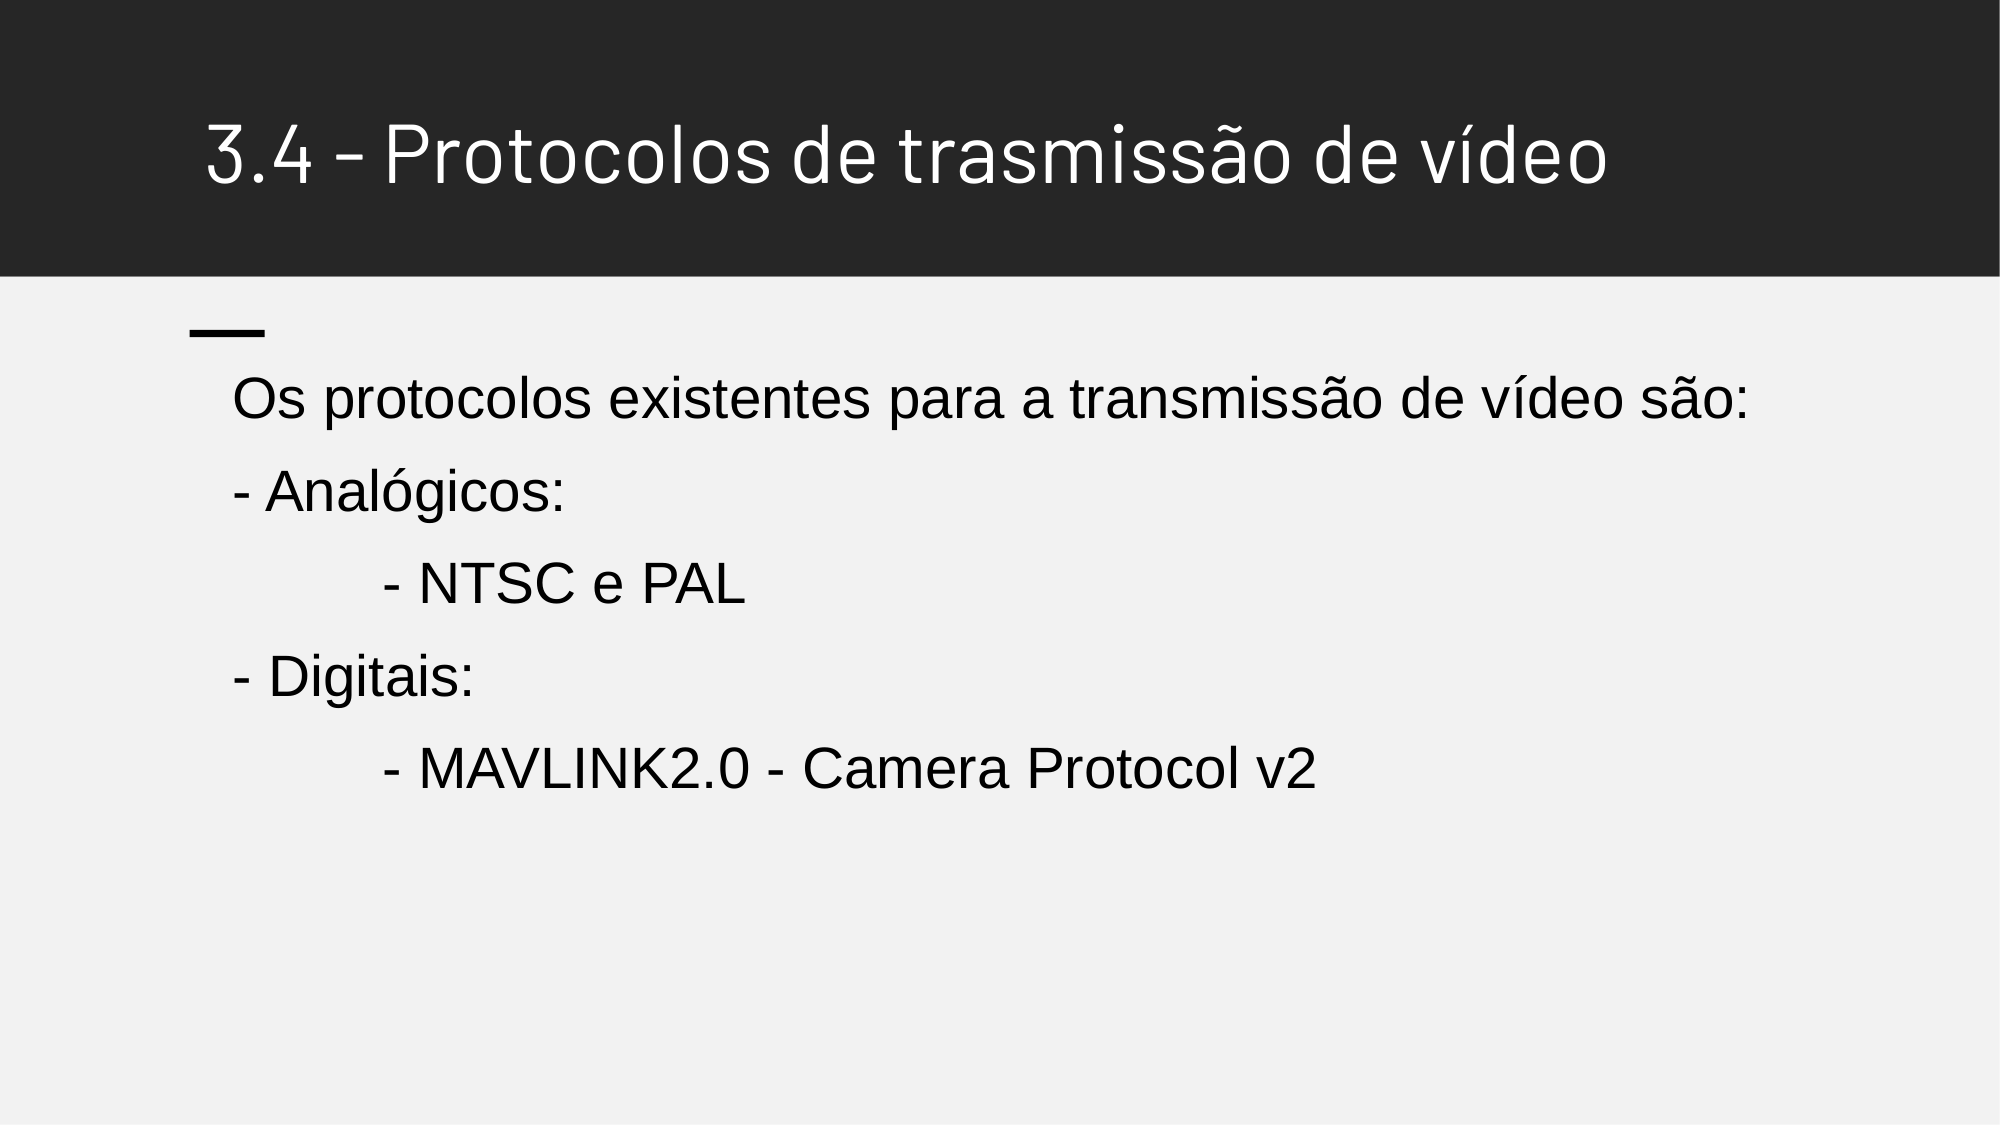

# 3.4 - Protocolos de trasmissão de vídeo

Os protocolos existentes para a transmissão de vídeo são:
- Analógicos:
	- NTSC e PAL
- Digitais:
	- MAVLINK2.0 - Camera Protocol v2